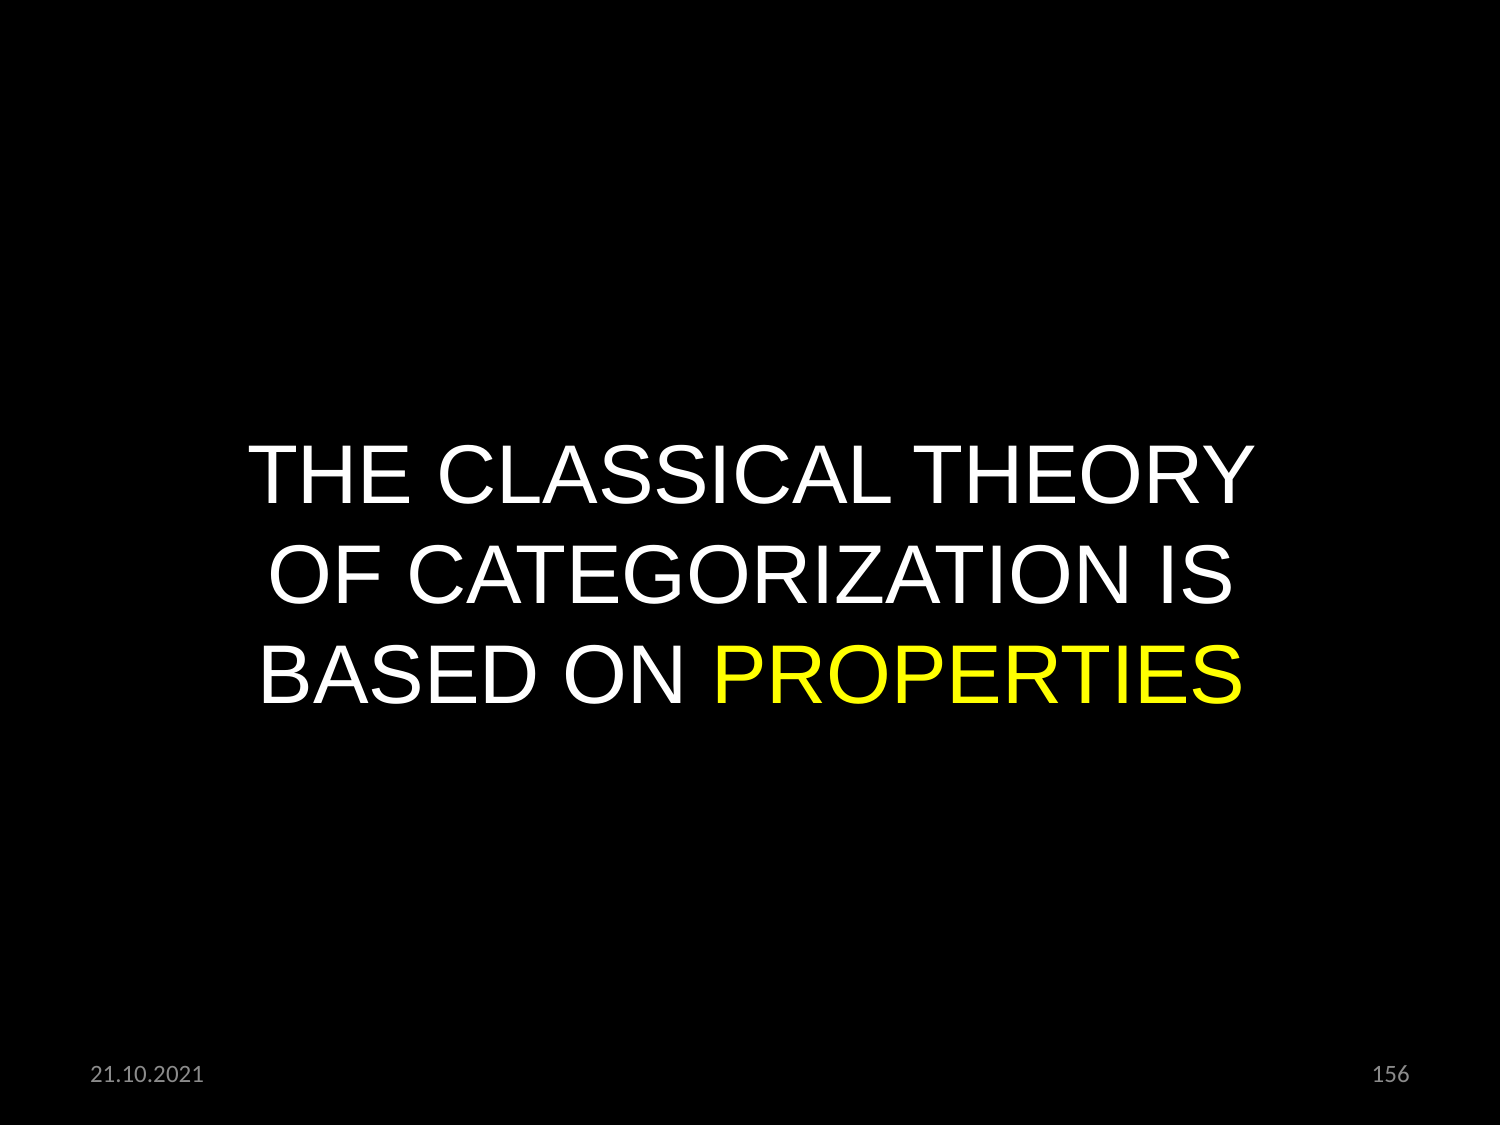

THE CLASSICAL THEORY OF CATEGORIZATION IS BASED ON PROPERTIES
21.10.2021
156